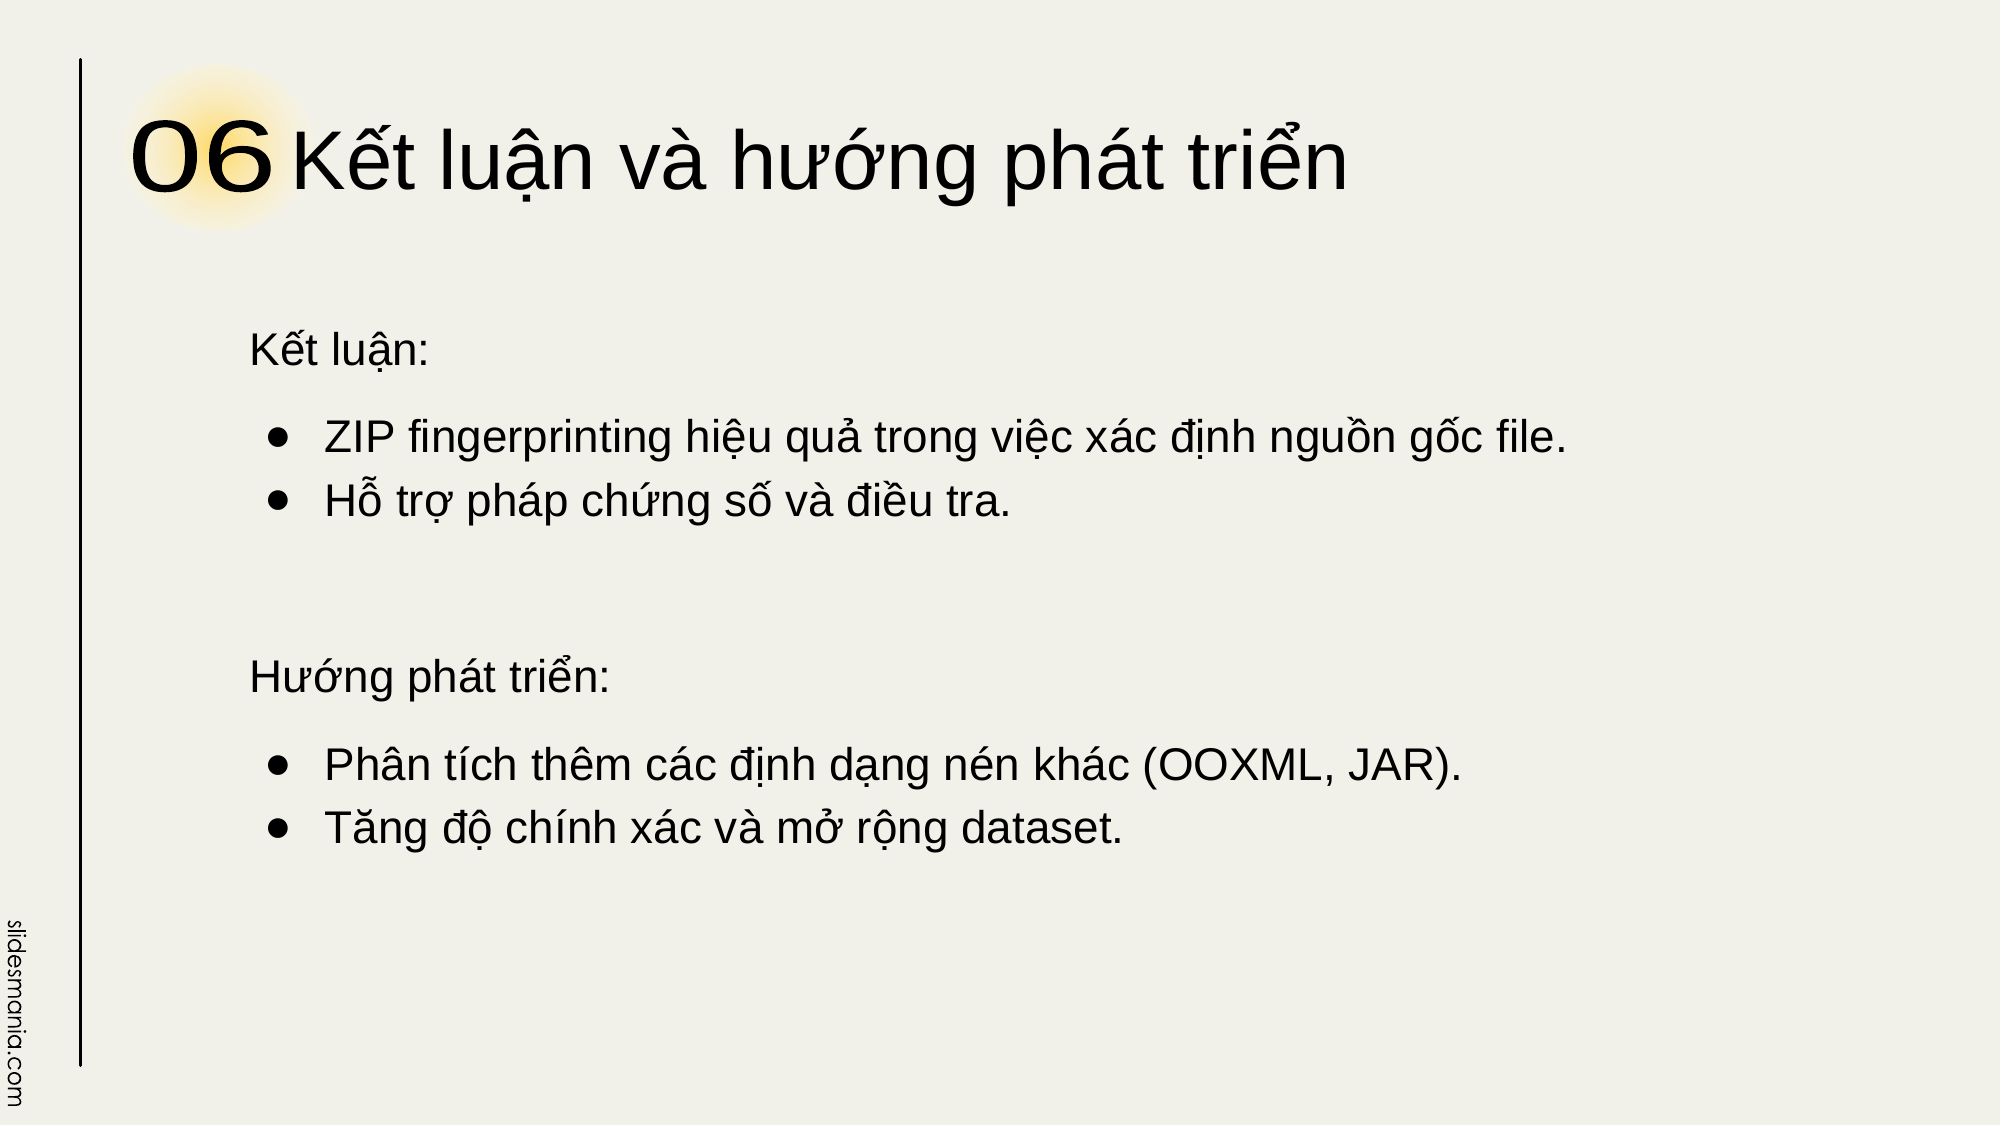

Kết luận và hướng phát triển
06
Kết luận:
ZIP fingerprinting hiệu quả trong việc xác định nguồn gốc file.
Hỗ trợ pháp chứng số và điều tra.

Hướng phát triển:
Phân tích thêm các định dạng nén khác (OOXML, JAR).
Tăng độ chính xác và mở rộng dataset.